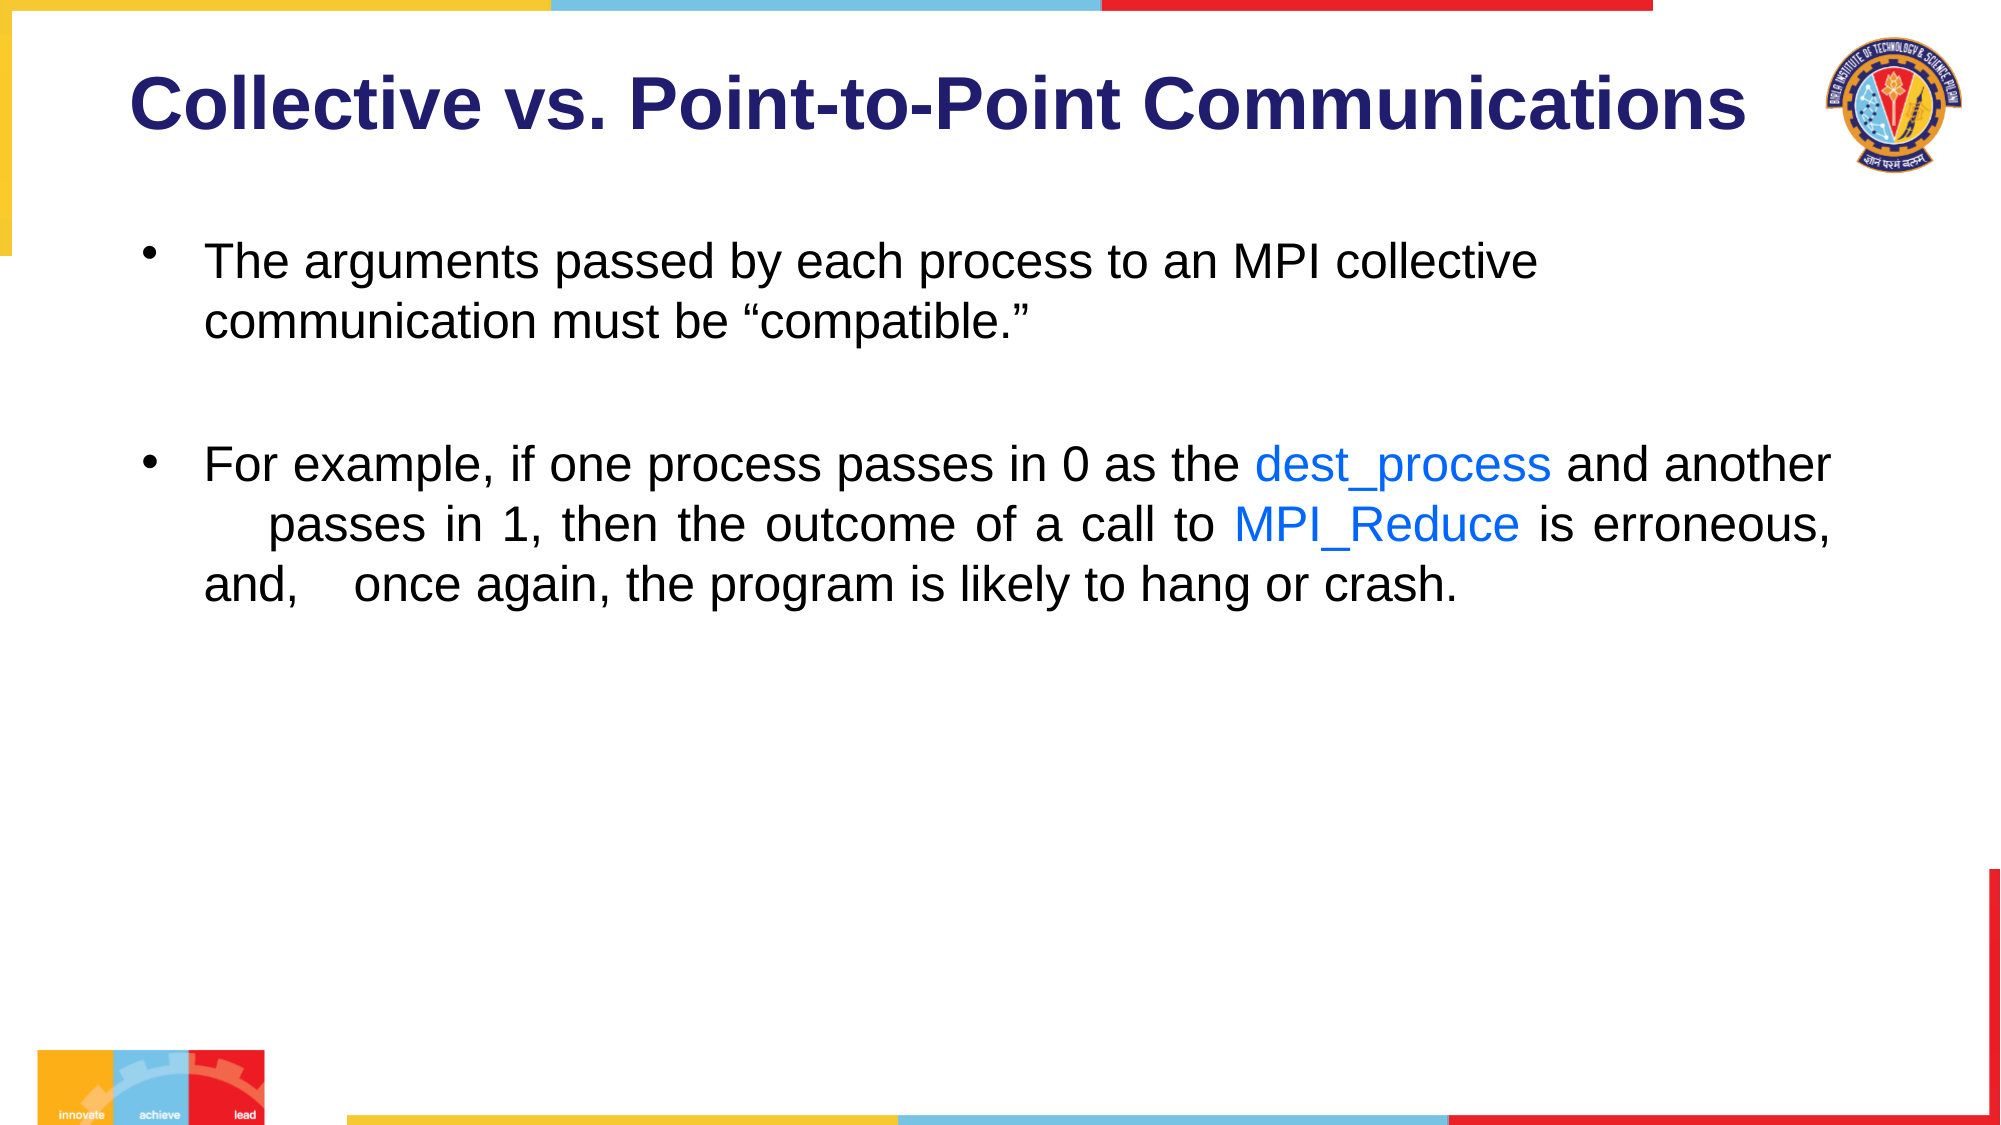

# Collective vs. Point-to-Point Communications
The arguments passed by each process to an MPI collective communication must be “compatible.”

For example, if one process passes in 0 as the dest_process and another 	passes in 1, then the outcome of a call to MPI_Reduce is erroneous, and, 	once again, the program is likely to hang or crash.